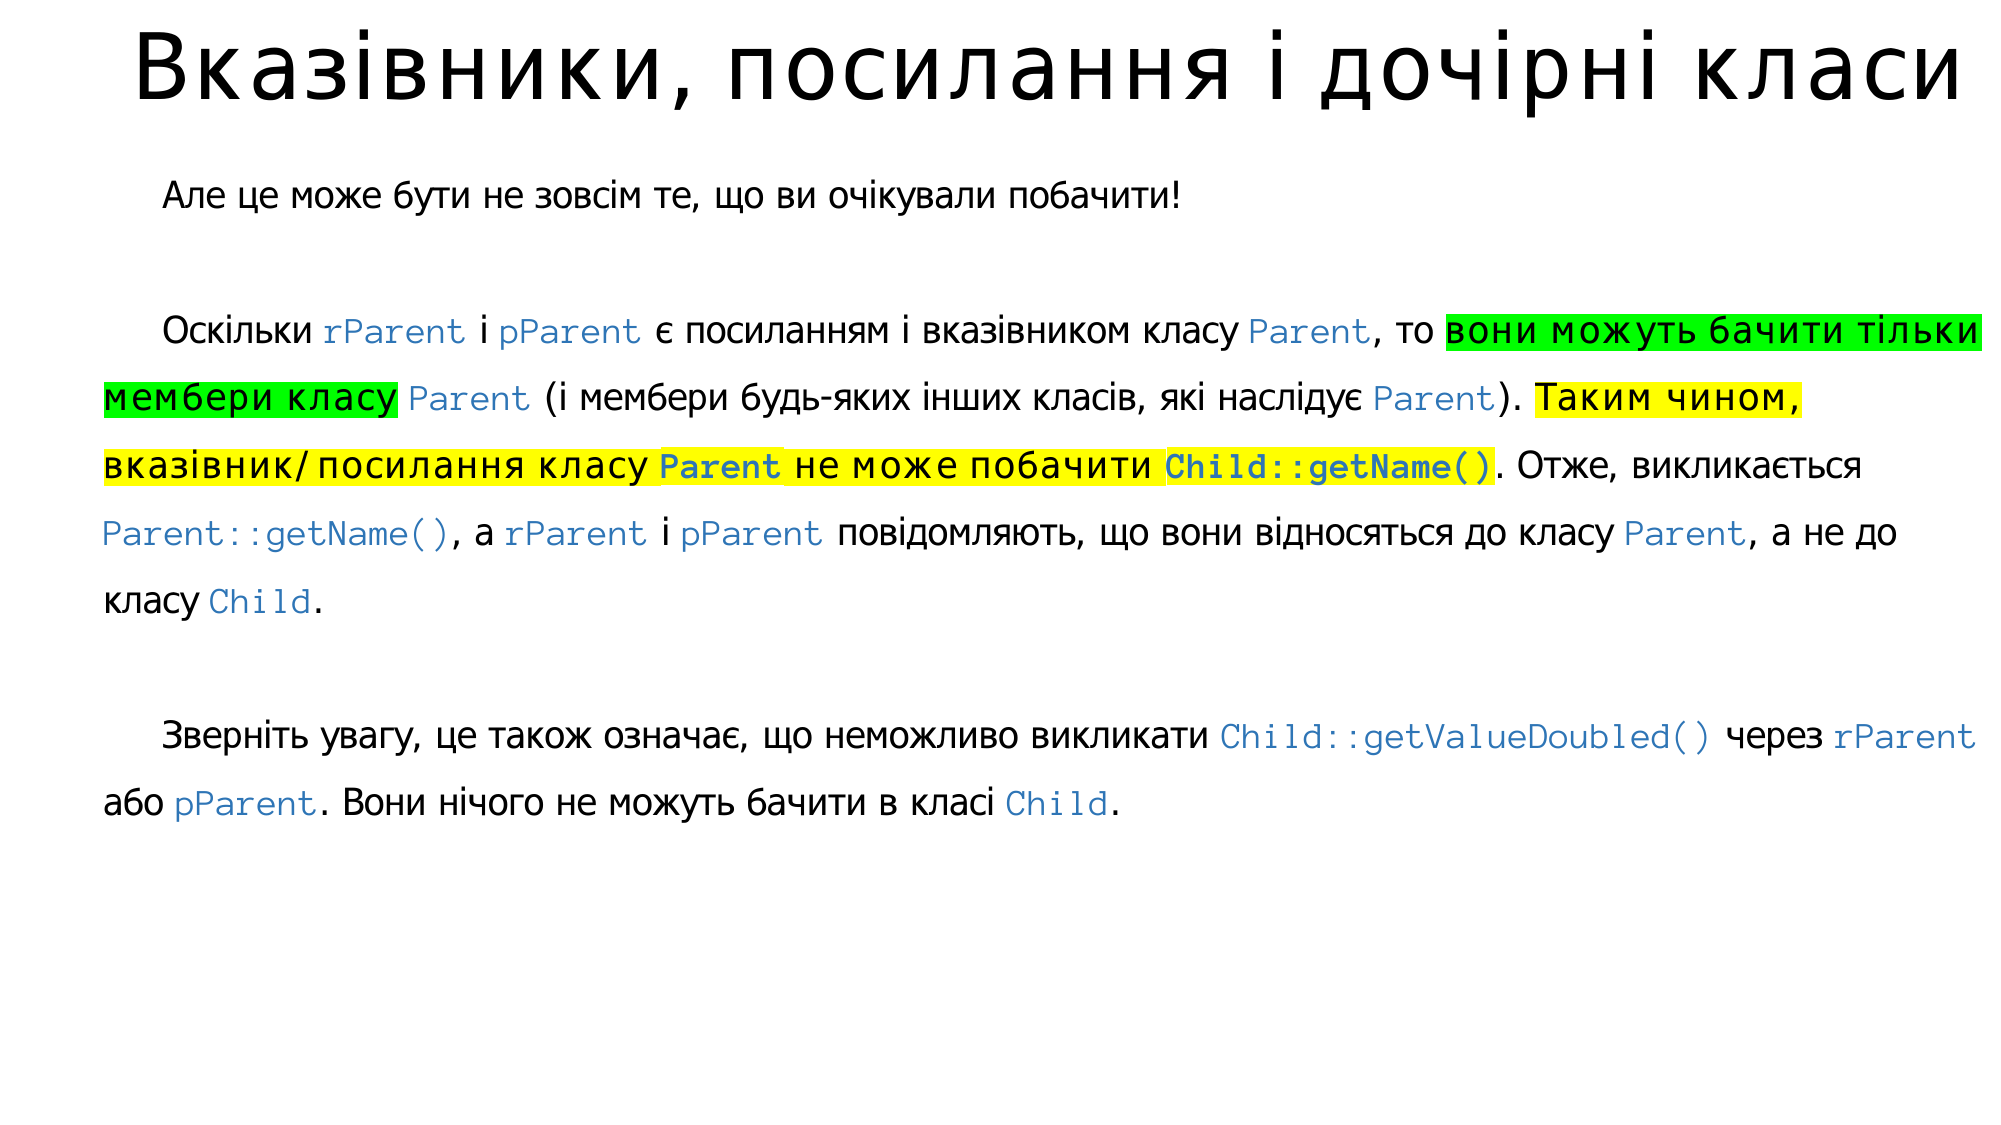

# Вказівники, посилання і дочірні класи
Але це може бути не зовсім те, що ви очікували побачити!

Оскільки rParent і pParent є посиланням і вказівником класу Parent, то вони можуть бачити тільки мембери класу Parent (і мембери будь-яких інших класів, які наслідує Parent). Таким чином, вказівник/посилання класу Parent не може побачити Child::getName(). Отже, викликається Parent::getName(), а rParent і pParent повідомляють, що вони відносяться до класу Parent, а не до класу Child.

Зверніть увагу, це також означає, що неможливо викликати Child::getValueDoubled() через rParent або pParent. Вони нічого не можуть бачити в класі Child.